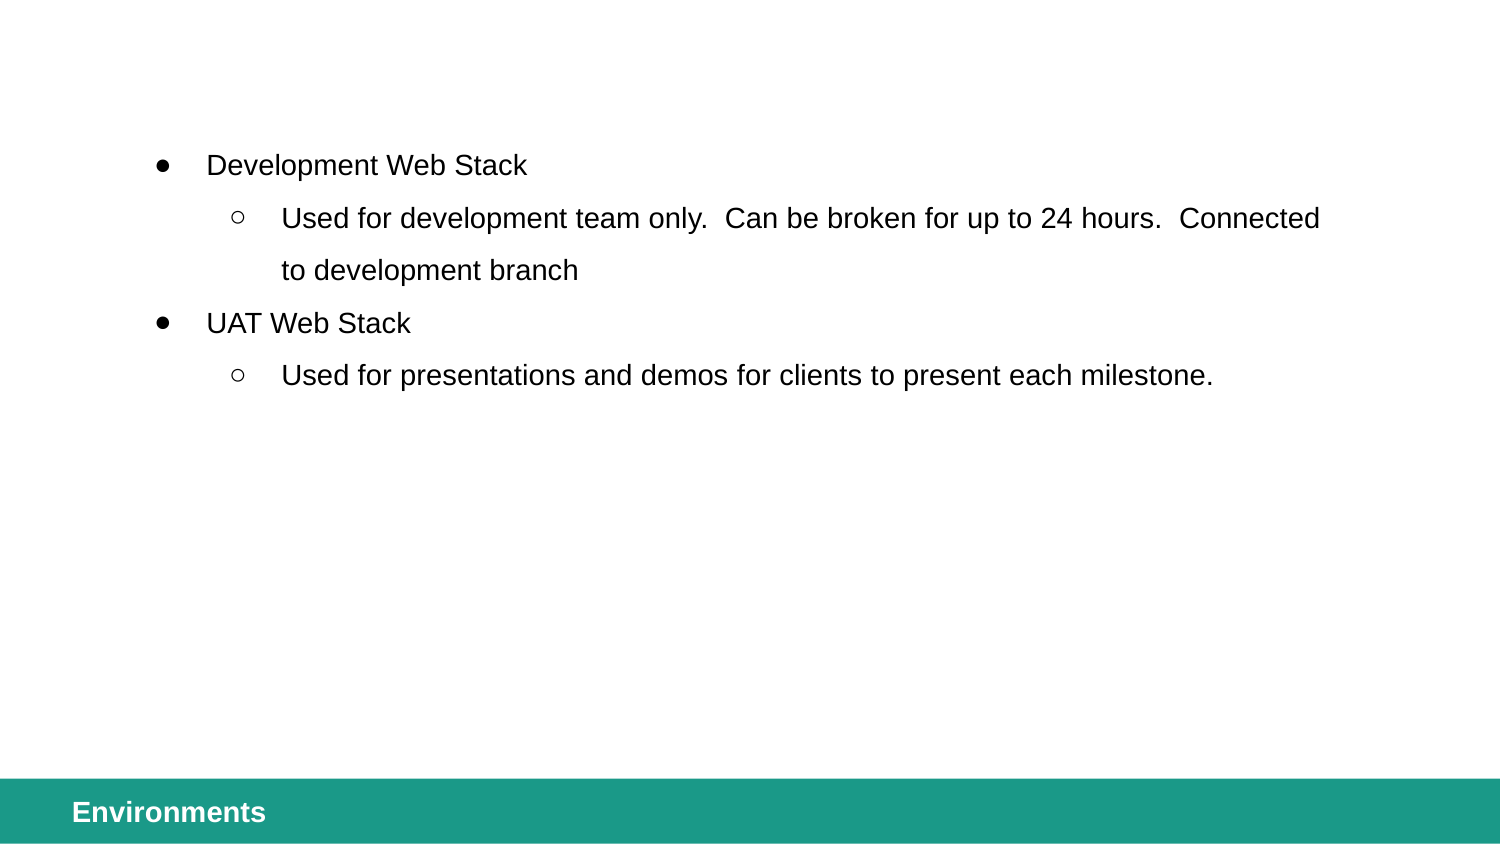

Development Web Stack
Used for development team only.  Can be broken for up to 24 hours.  Connected to development branch
UAT Web Stack
Used for presentations and demos for clients to present each milestone.

Environments